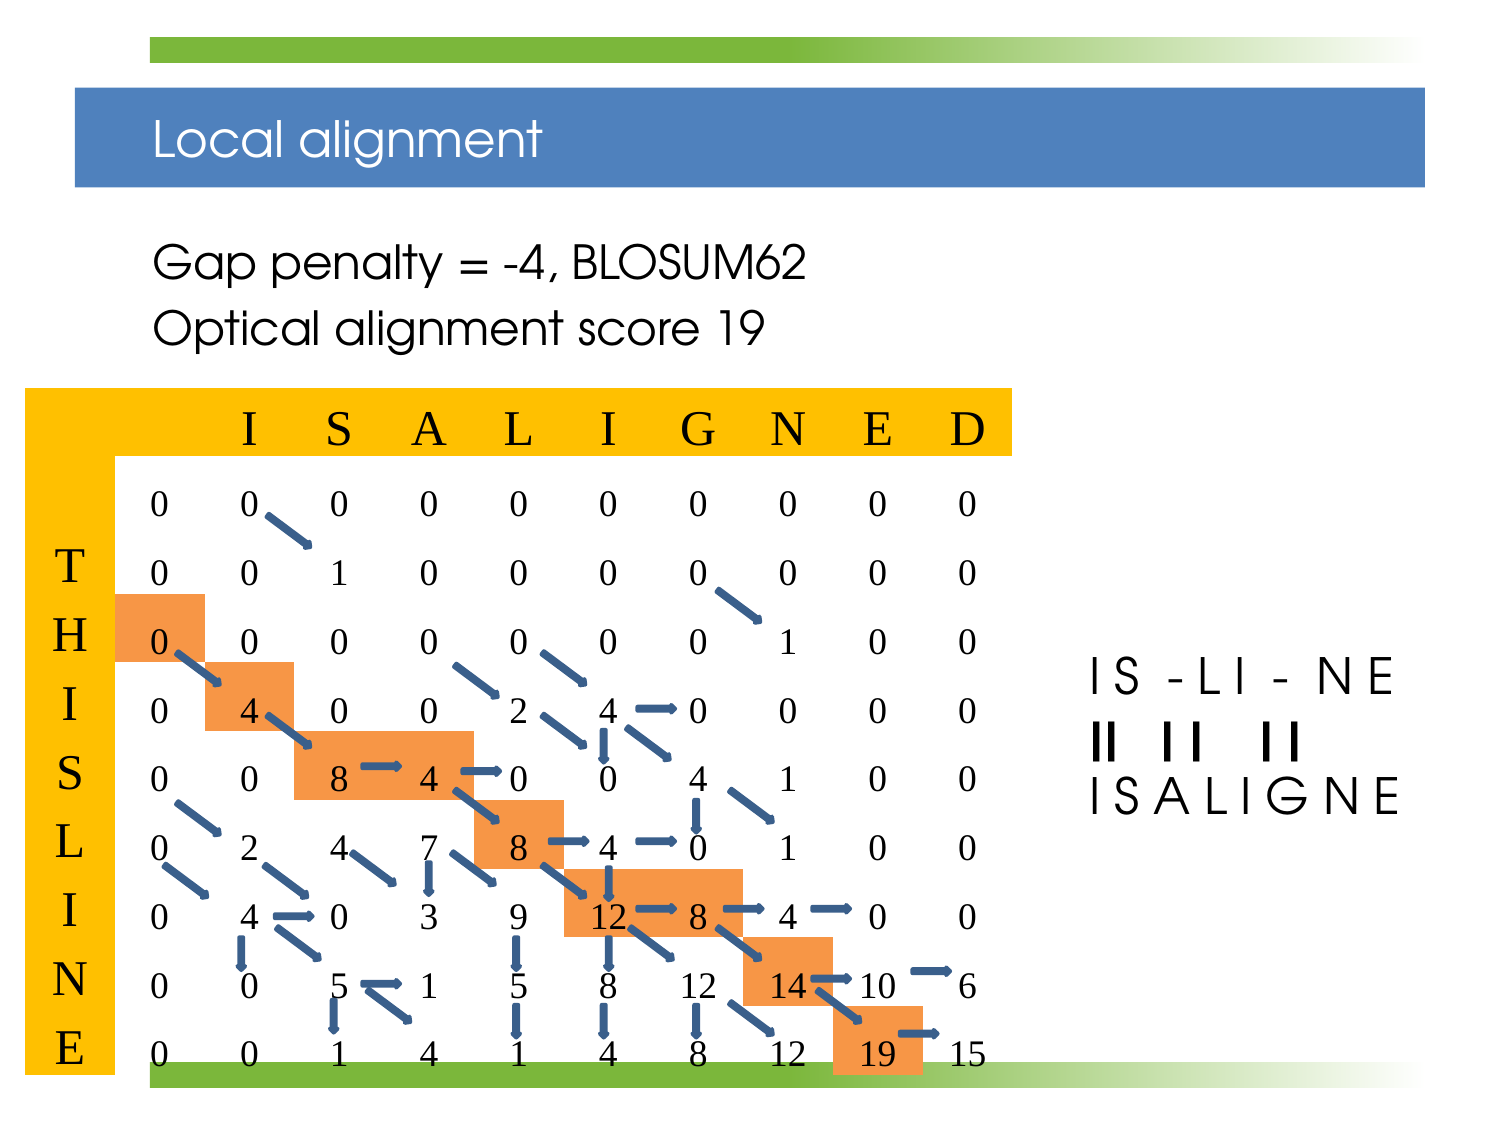

# Local alignment
Gap penalty = -4, BLOSUM62
Optical alignment score 19

|  |  | I | S | A | L | I | G | N | E | D |
| --- | --- | --- | --- | --- | --- | --- | --- | --- | --- | --- |
|  | 0 | 0 | 0 | 0 | 0 | 0 | 0 | 0 | 0 | 0 |
| T | 0 | 0 | 1 | 0 | 0 | 0 | 0 | 0 | 0 | 0 |
| H | 0 | 0 | 0 | 0 | 0 | 0 | 0 | 1 | 0 | 0 |
| I | 0 | 4 | 0 | 0 | 2 | 4 | 0 | 0 | 0 | 0 |
| S | 0 | 0 | 8 | 4 | 0 | 0 | 4 | 1 | 0 | 0 |
| L | 0 | 2 | 4 | 7 | 8 | 4 | 0 | 1 | 0 | 0 |
| I | 0 | 4 | 0 | 3 | 9 | 12 | 8 | 4 | 0 | 0 |
| N | 0 | 0 | 5 | 1 | 5 | 8 | 12 | 14 | 10 | 6 |
| E | 0 | 0 | 1 | 4 | 1 | 4 | 8 | 12 | 19 | 15 |

I S  - L I  -  N E
||   | |    | |
I S A L I G N E